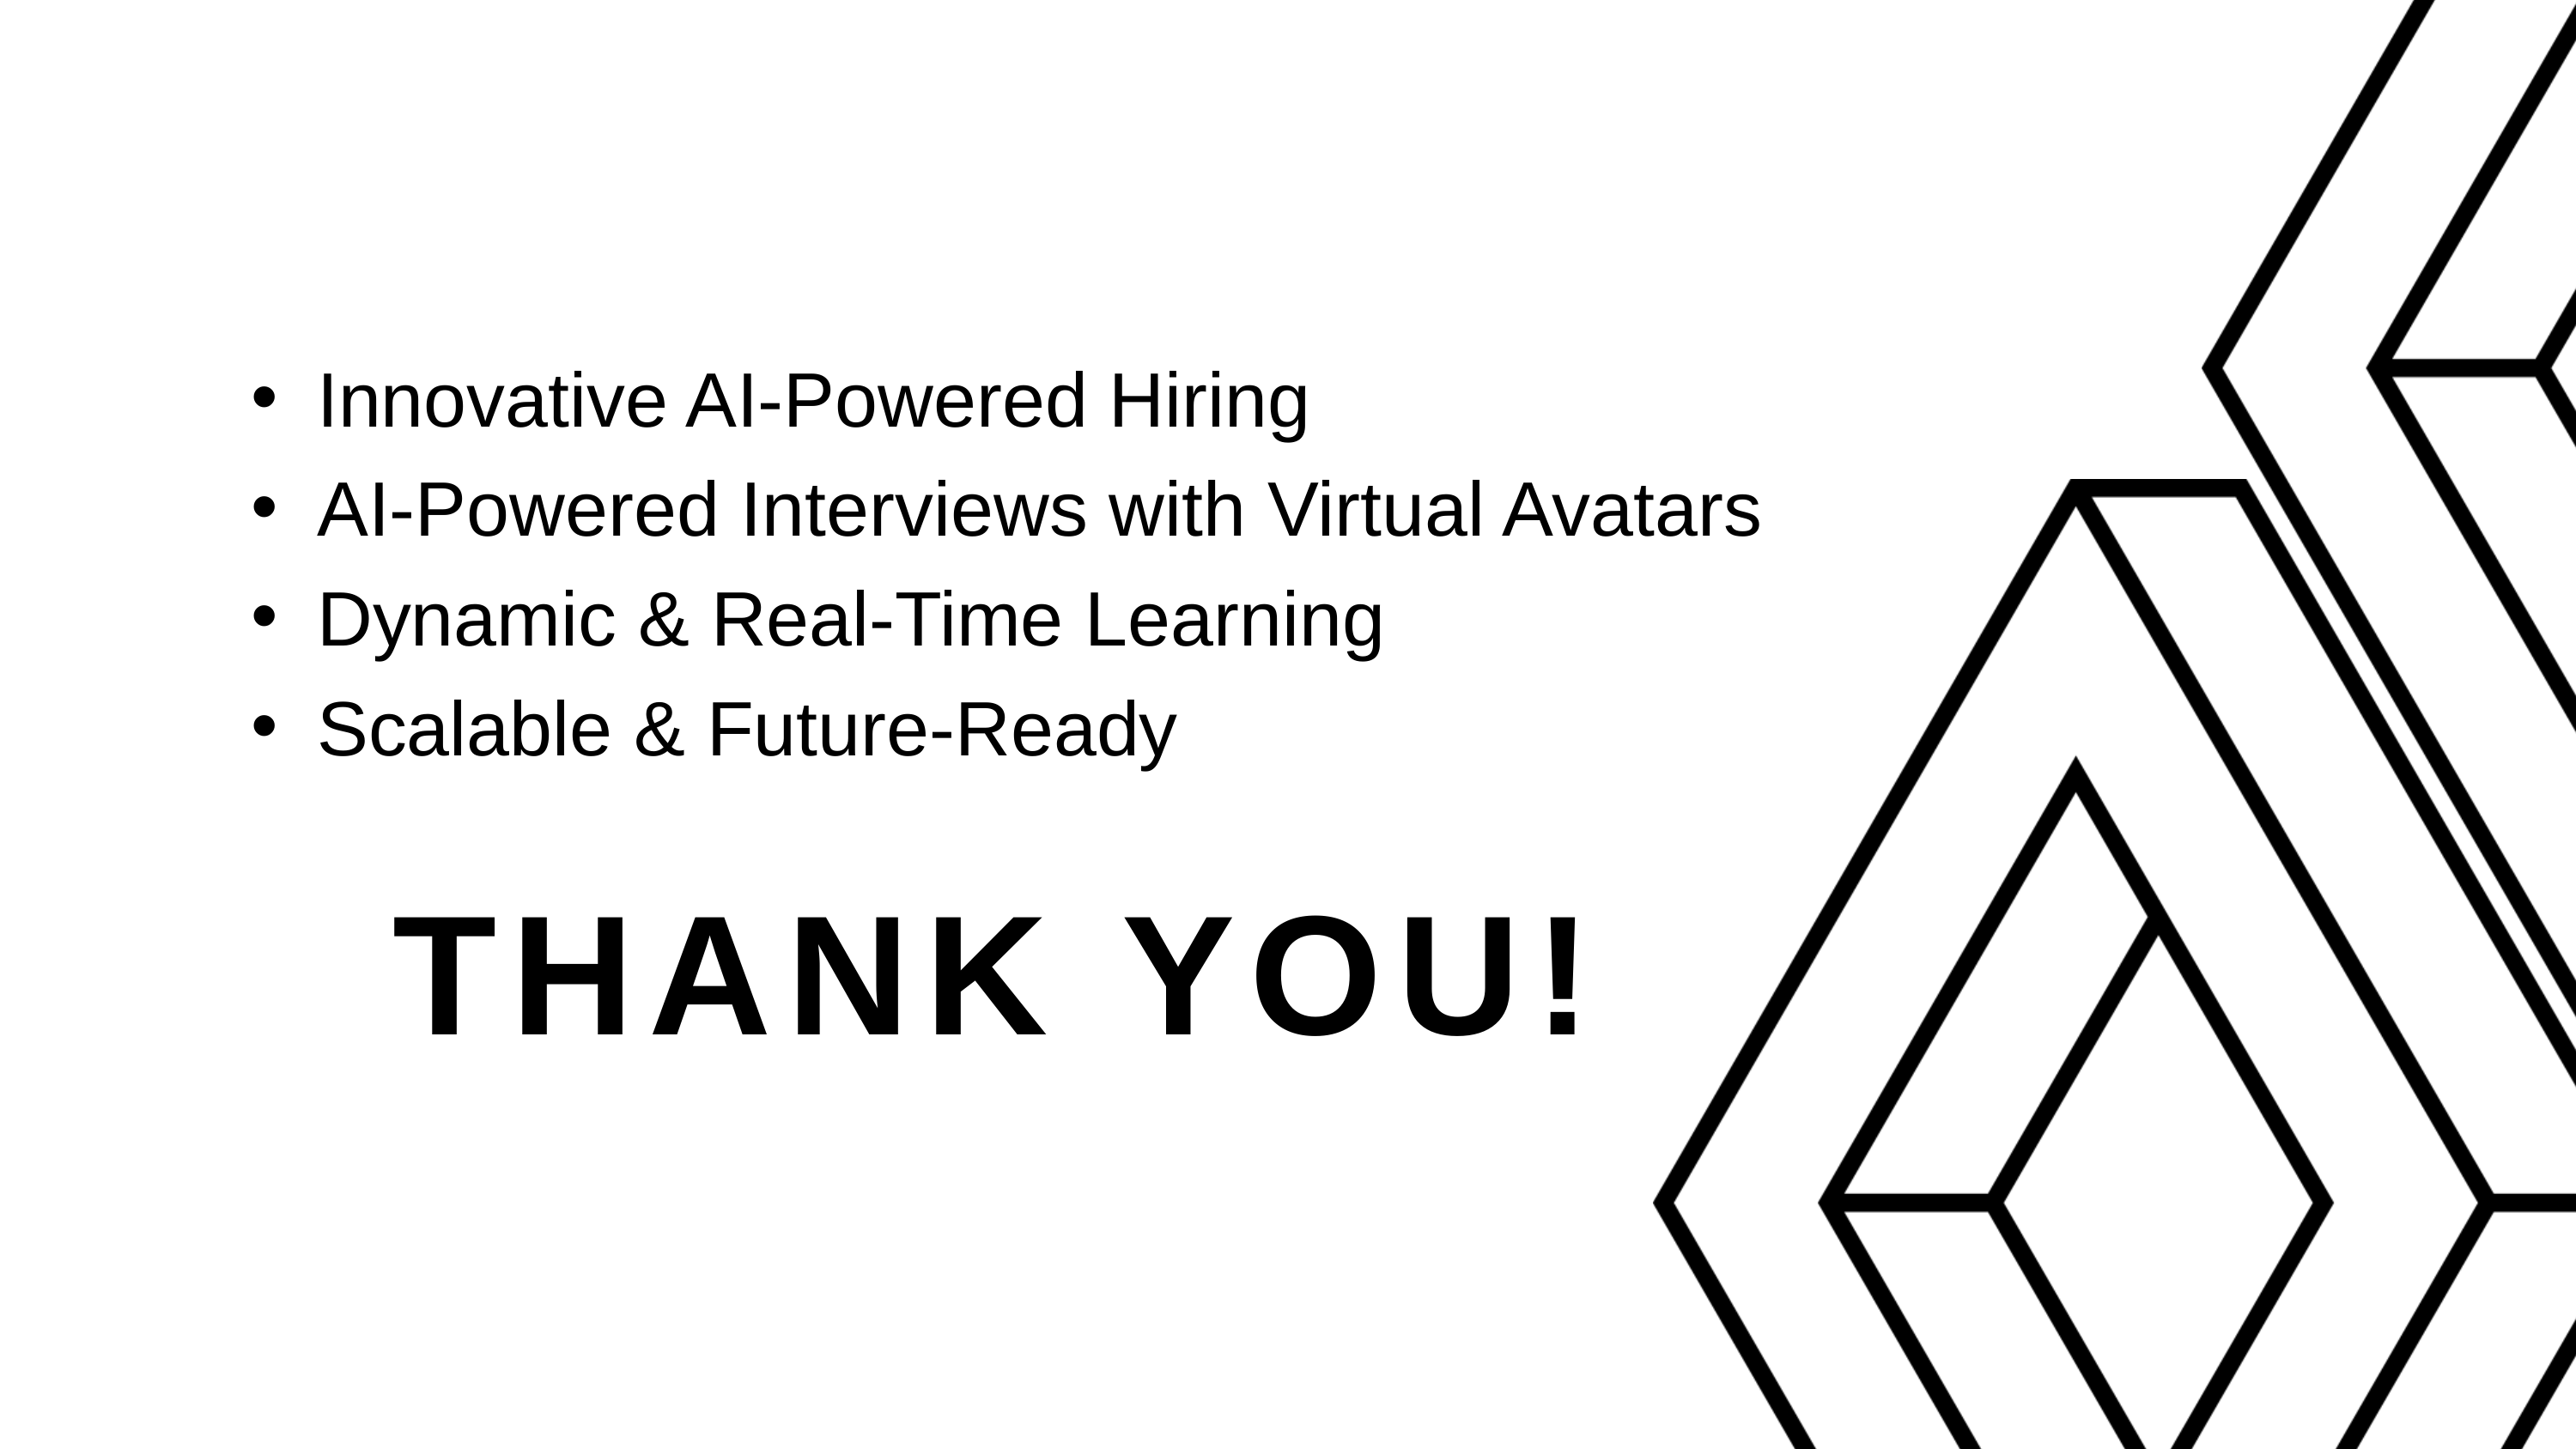

Innovative AI-Powered Hiring
AI-Powered Interviews with Virtual Avatars
Dynamic & Real-Time Learning
Scalable & Future-Ready

THANK YOU!